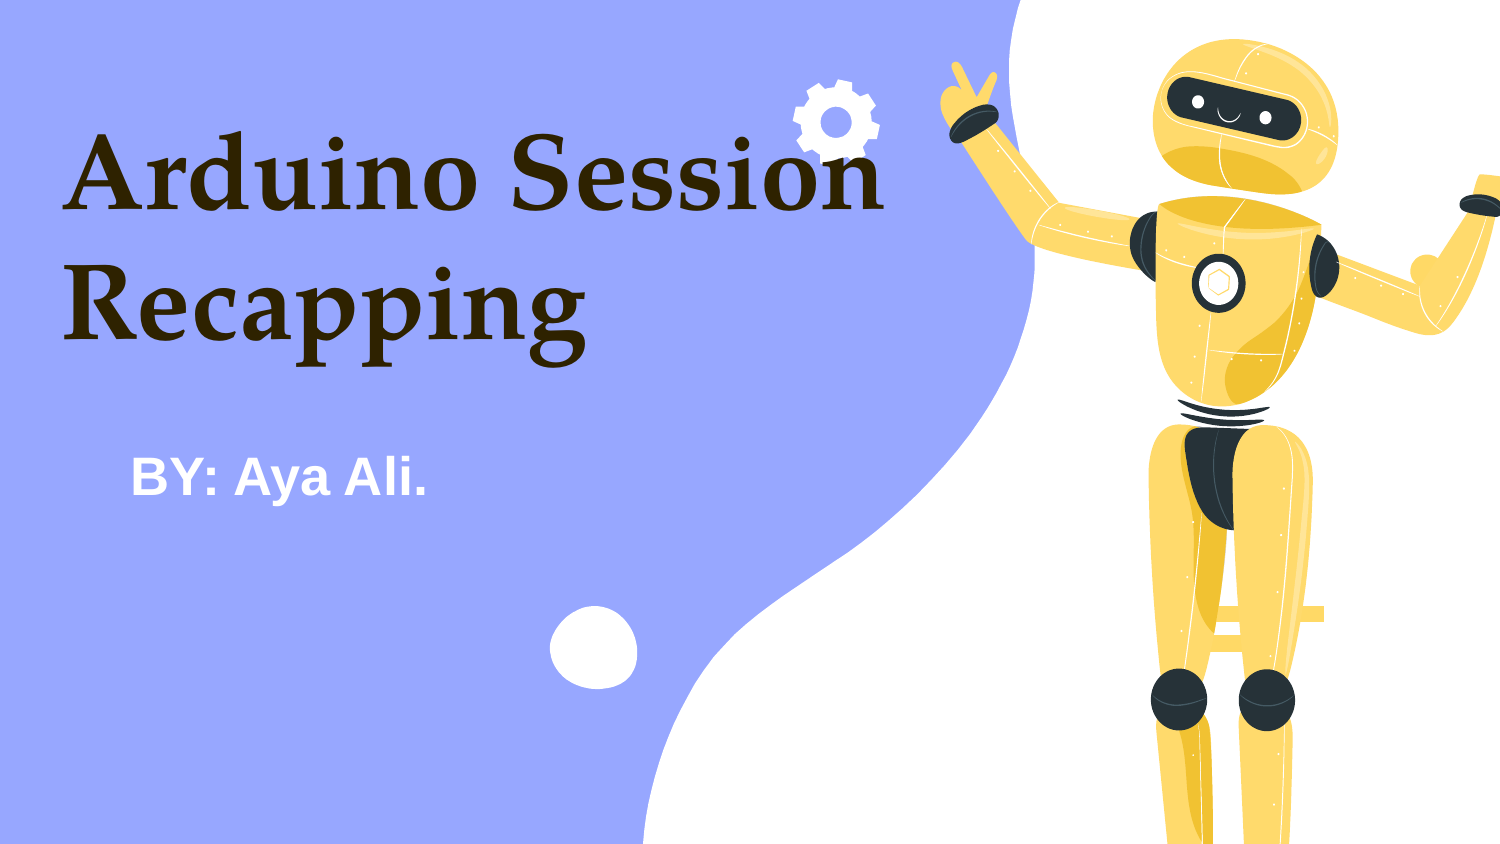

# Arduino Session Recapping

BY: Aya Ali.